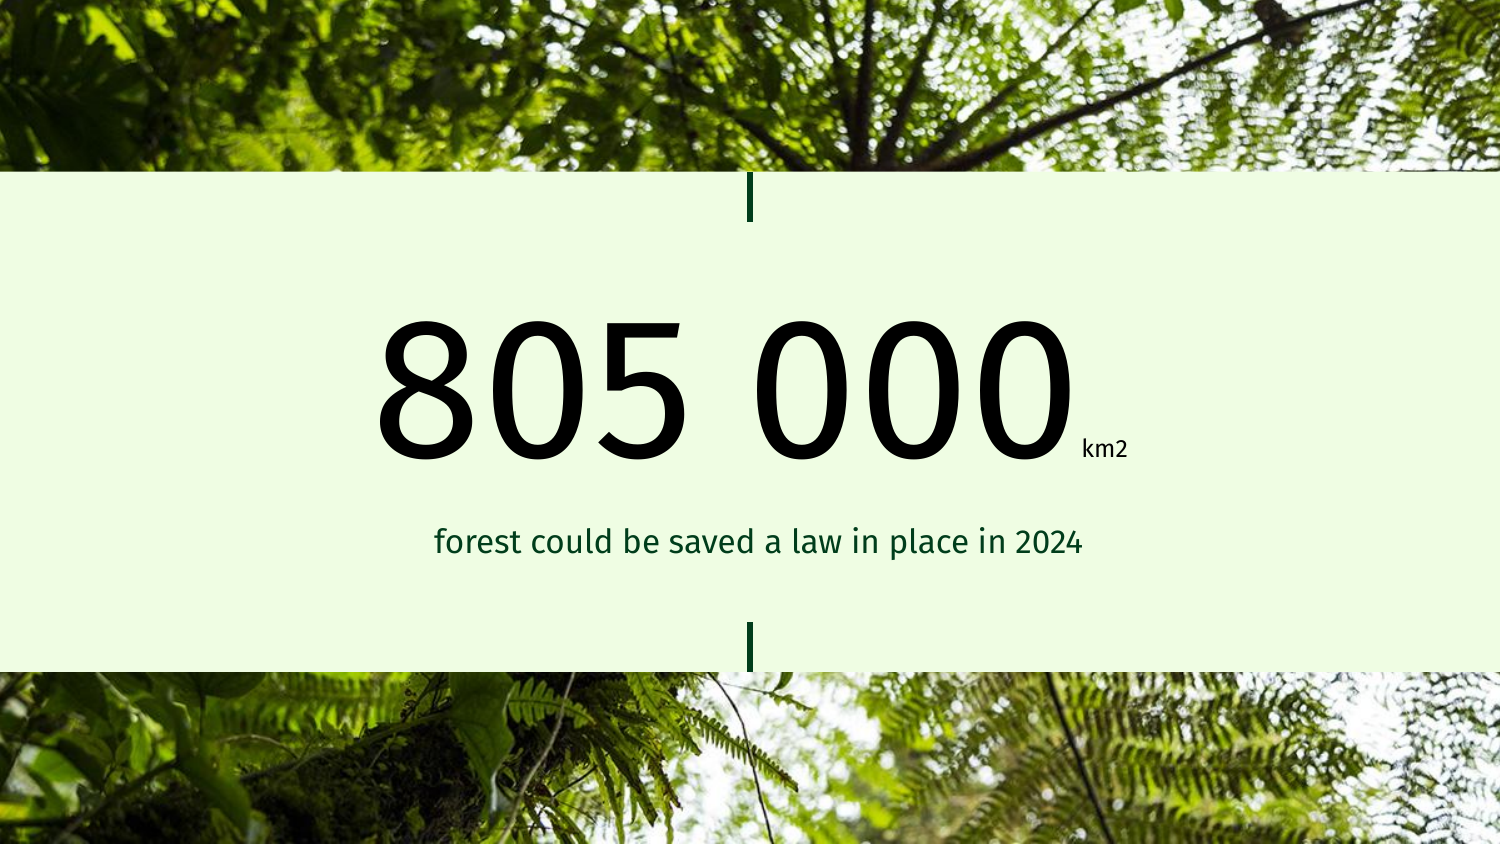

# 805 000km2
forest could be saved a law in place in 2024